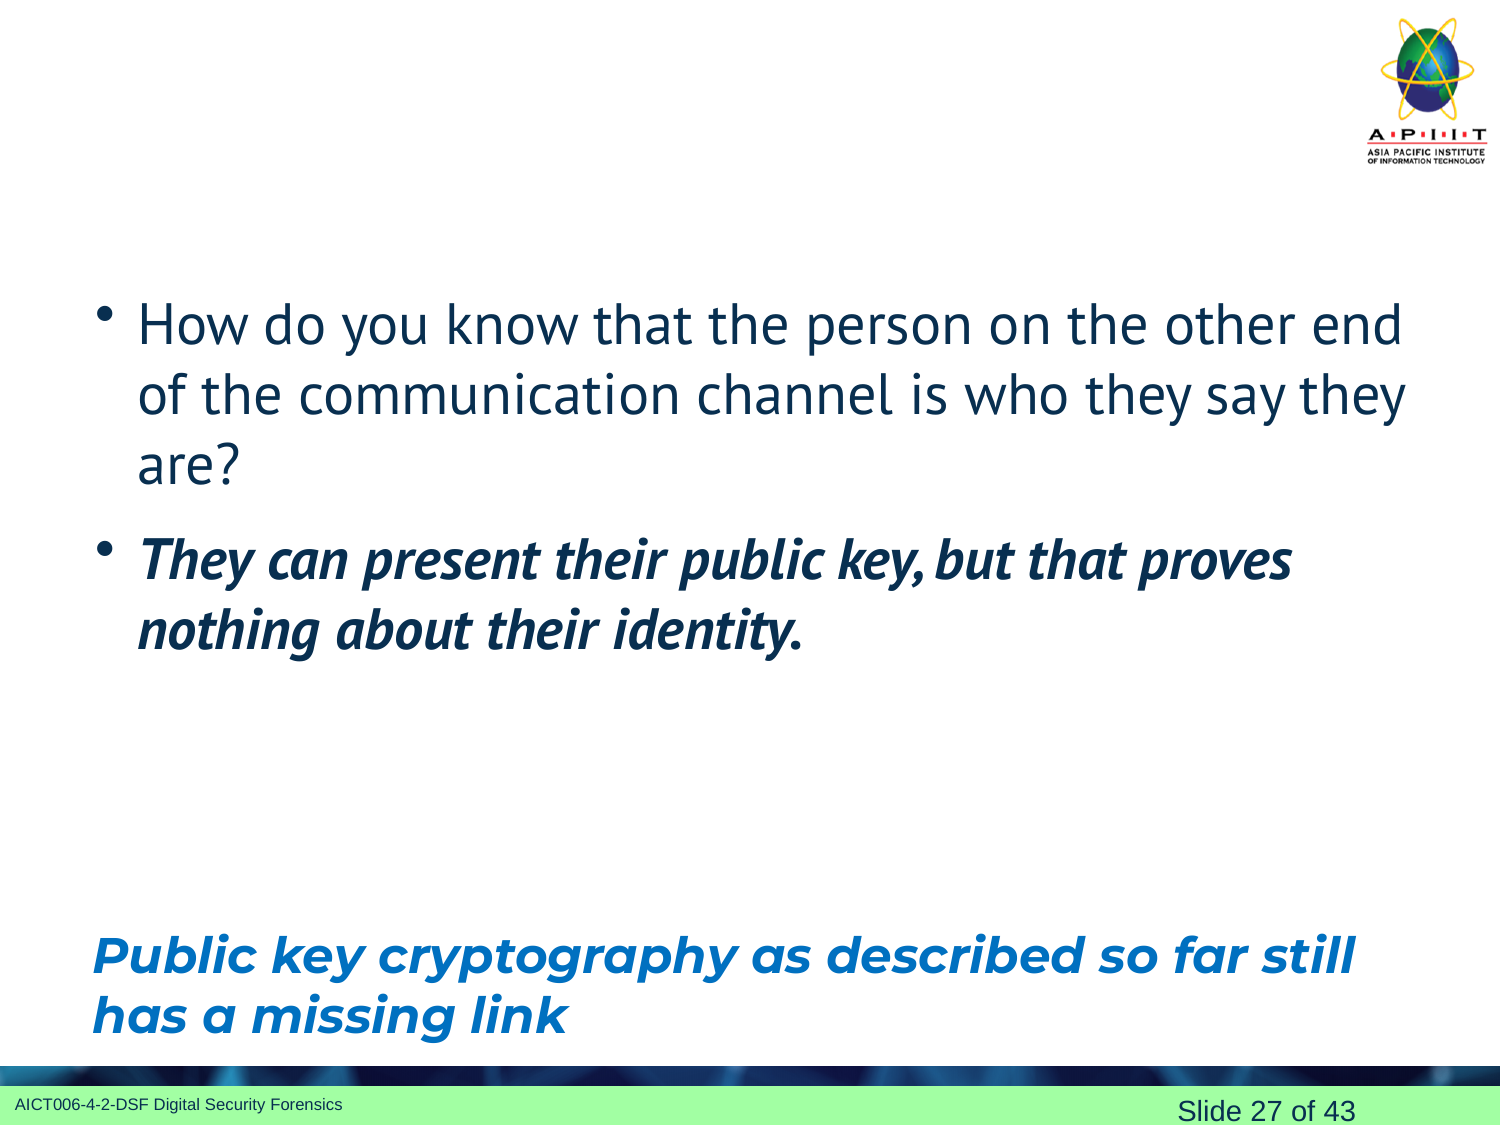

How do you know that the person on the other end of the communication channel is who they say they are?
They can present their public key, but that proves nothing about their identity.
# Public key cryptography as described so far still has a missing link
Slide 27 of 43